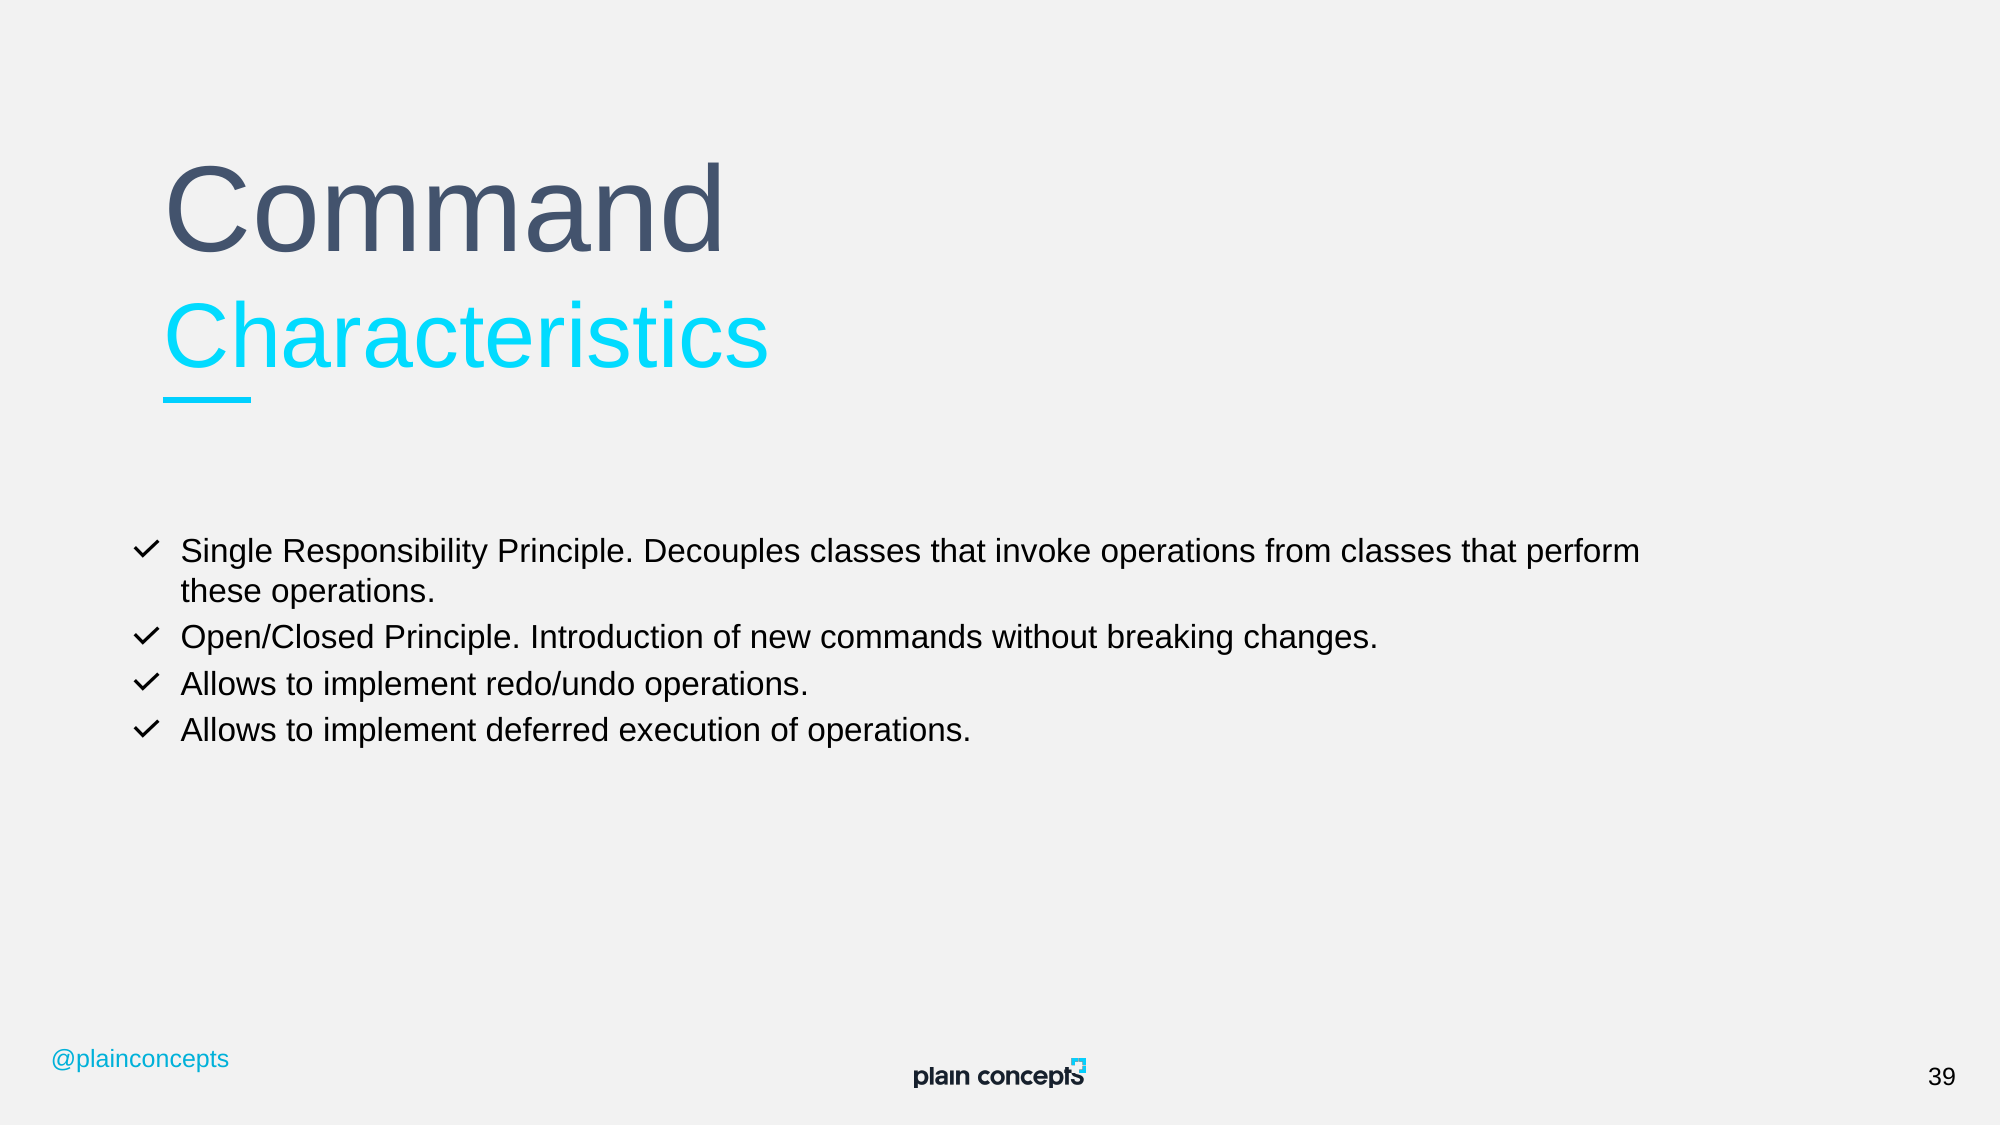

# Command Characteristics
Single Responsibility Principle. Decouples classes that invoke operations from classes that perform these operations.
Open/Closed Principle. Introduction of new commands without breaking changes.
Allows to implement redo/undo operations.
Allows to implement deferred execution of operations.
@plainconcepts

39